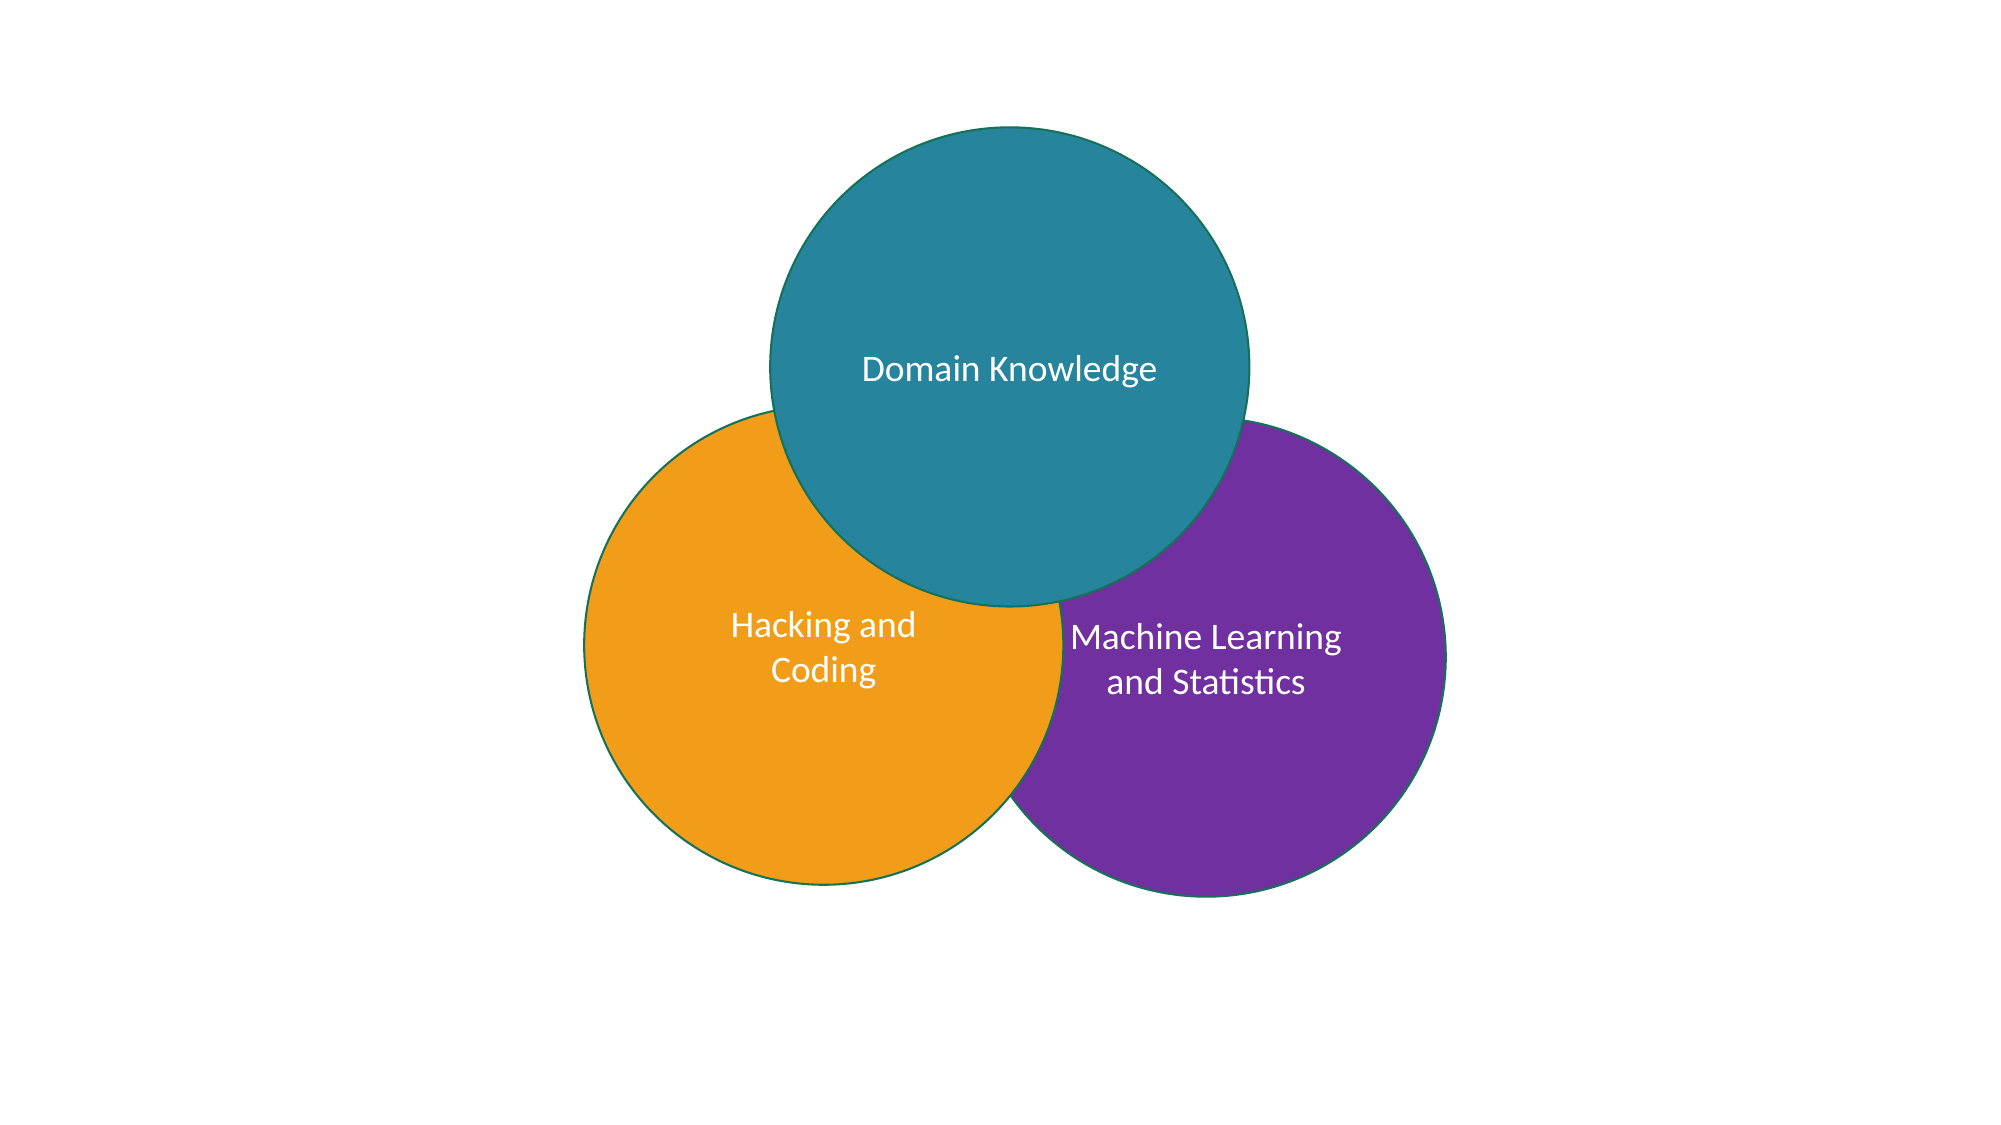

Domain Knowledge
Hacking and
Coding
Machine Learning and Statistics